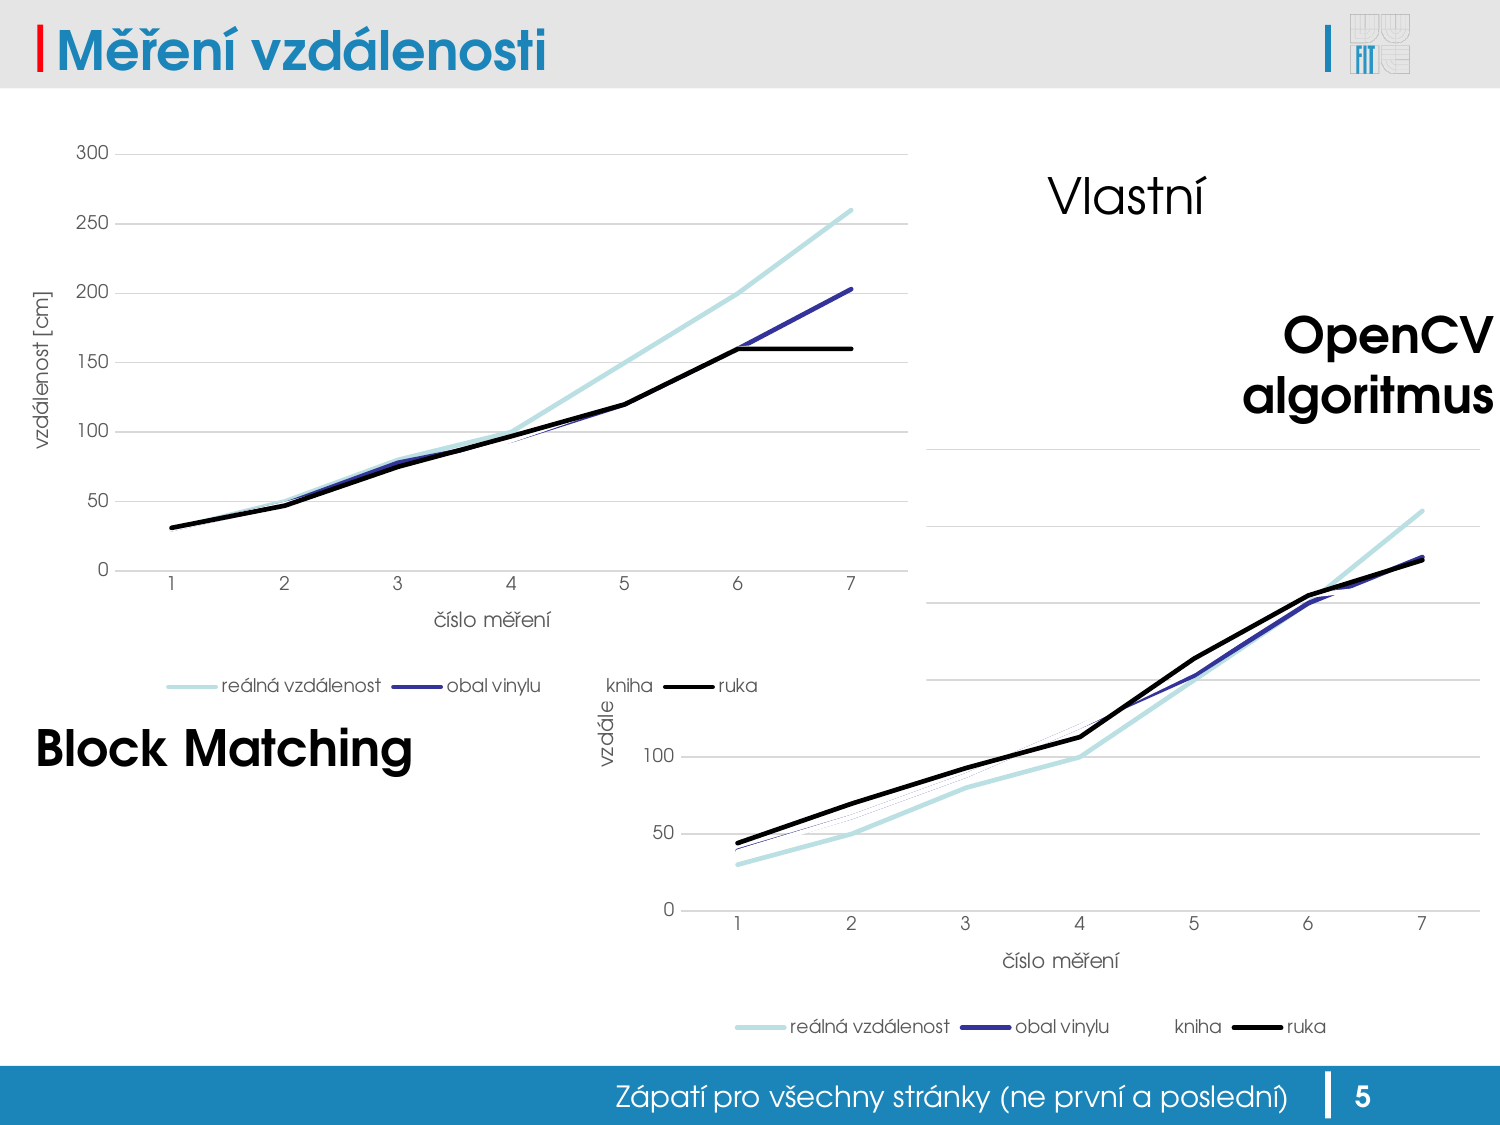

# Měření vzdálenosti

### Chart

| Category | reálná vzdálenost | obal vinylu | kniha | ruka |
|---|---|---|---|---|
Vestavěný
Vs.
Vlastní
OpenCV algoritmus

### Chart

| Category | reálná vzdálenost | obal vinylu | kniha | ruka |
|---|---|---|---|---|
Block Matching

Zápatí pro všechny stránky (ne první a poslední)
5